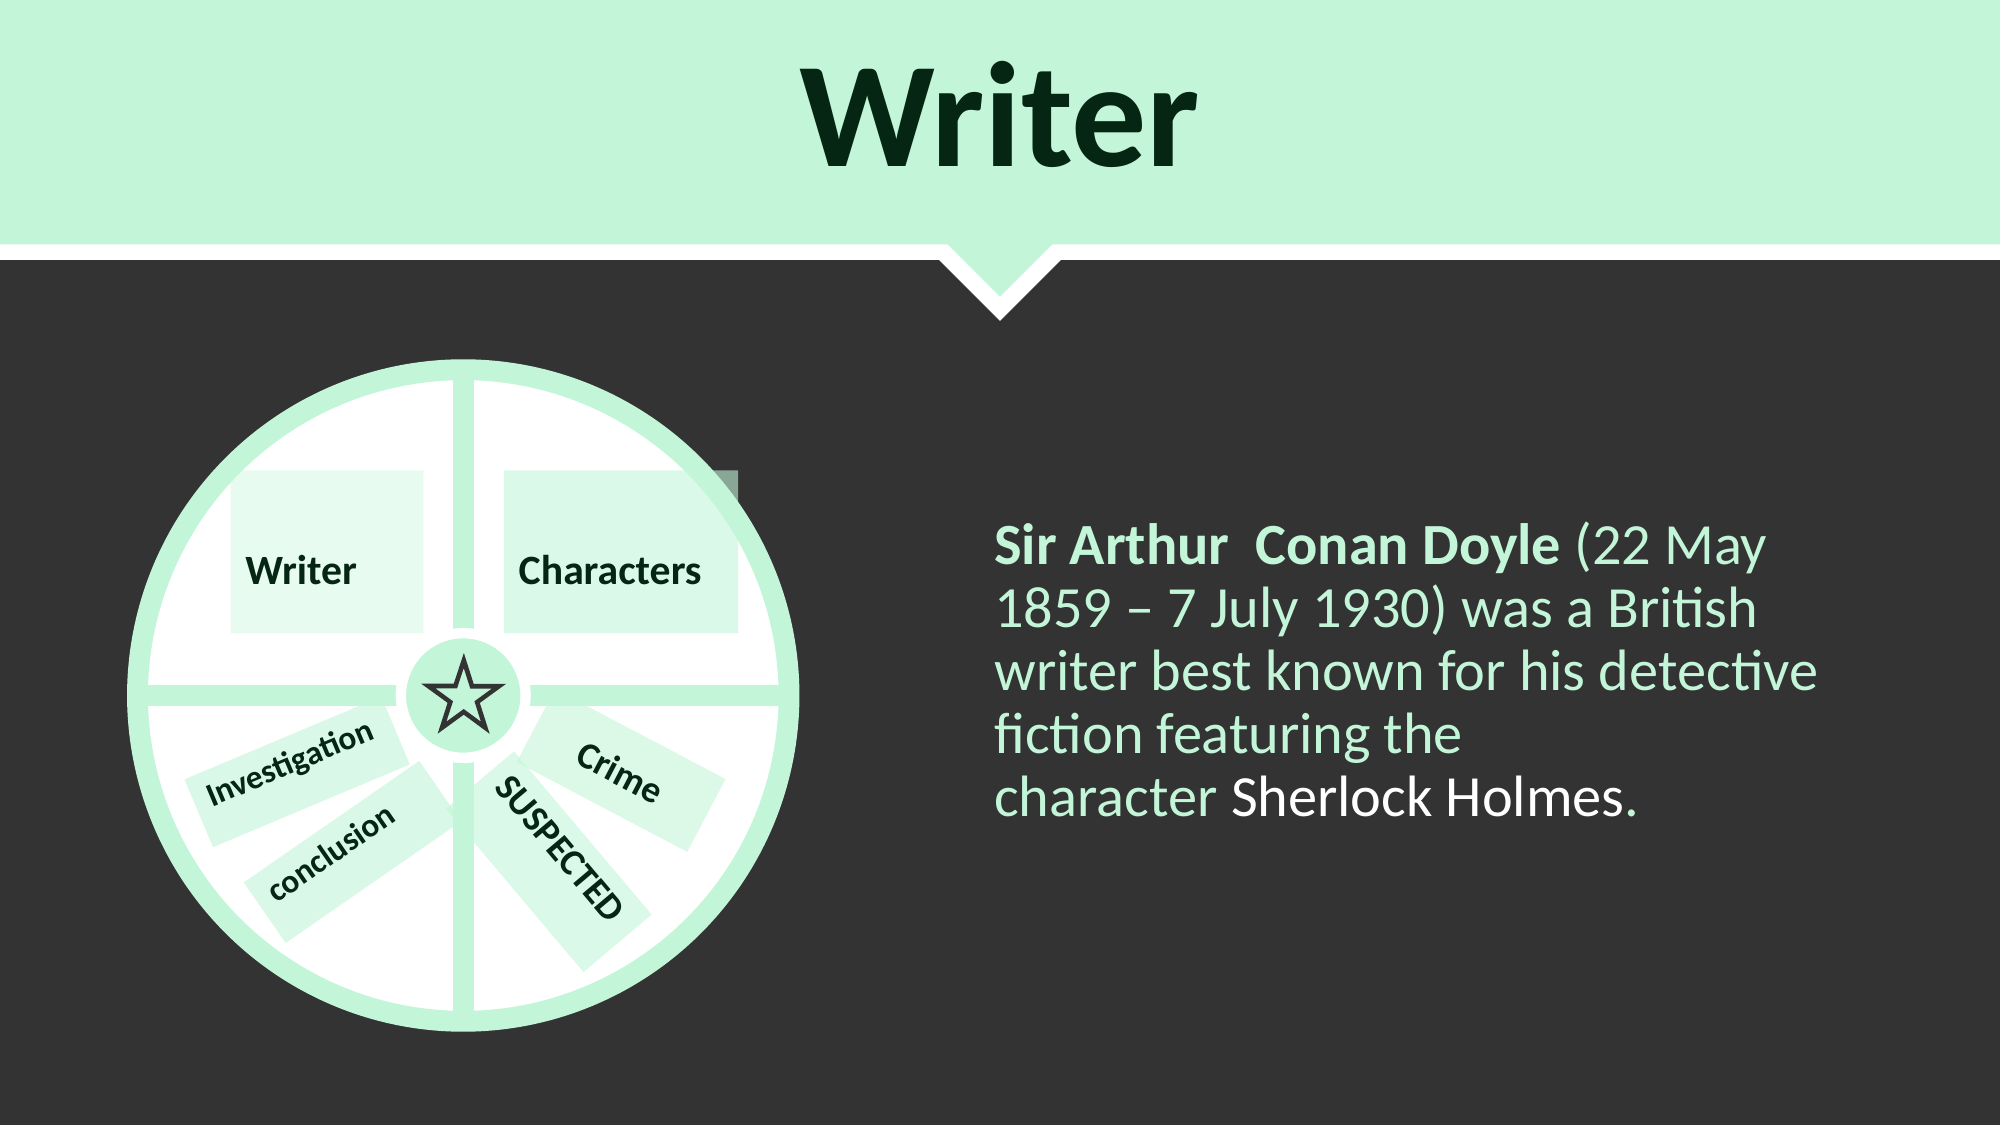

# Writer

Writer

Characters
Sir Arthur  Conan Doyle (22 May 1859 – 7 July 1930) was a British writer best known for his detective fiction featuring the character Sherlock Holmes.
Crime
Investigation
conclusion
SUSPECTED